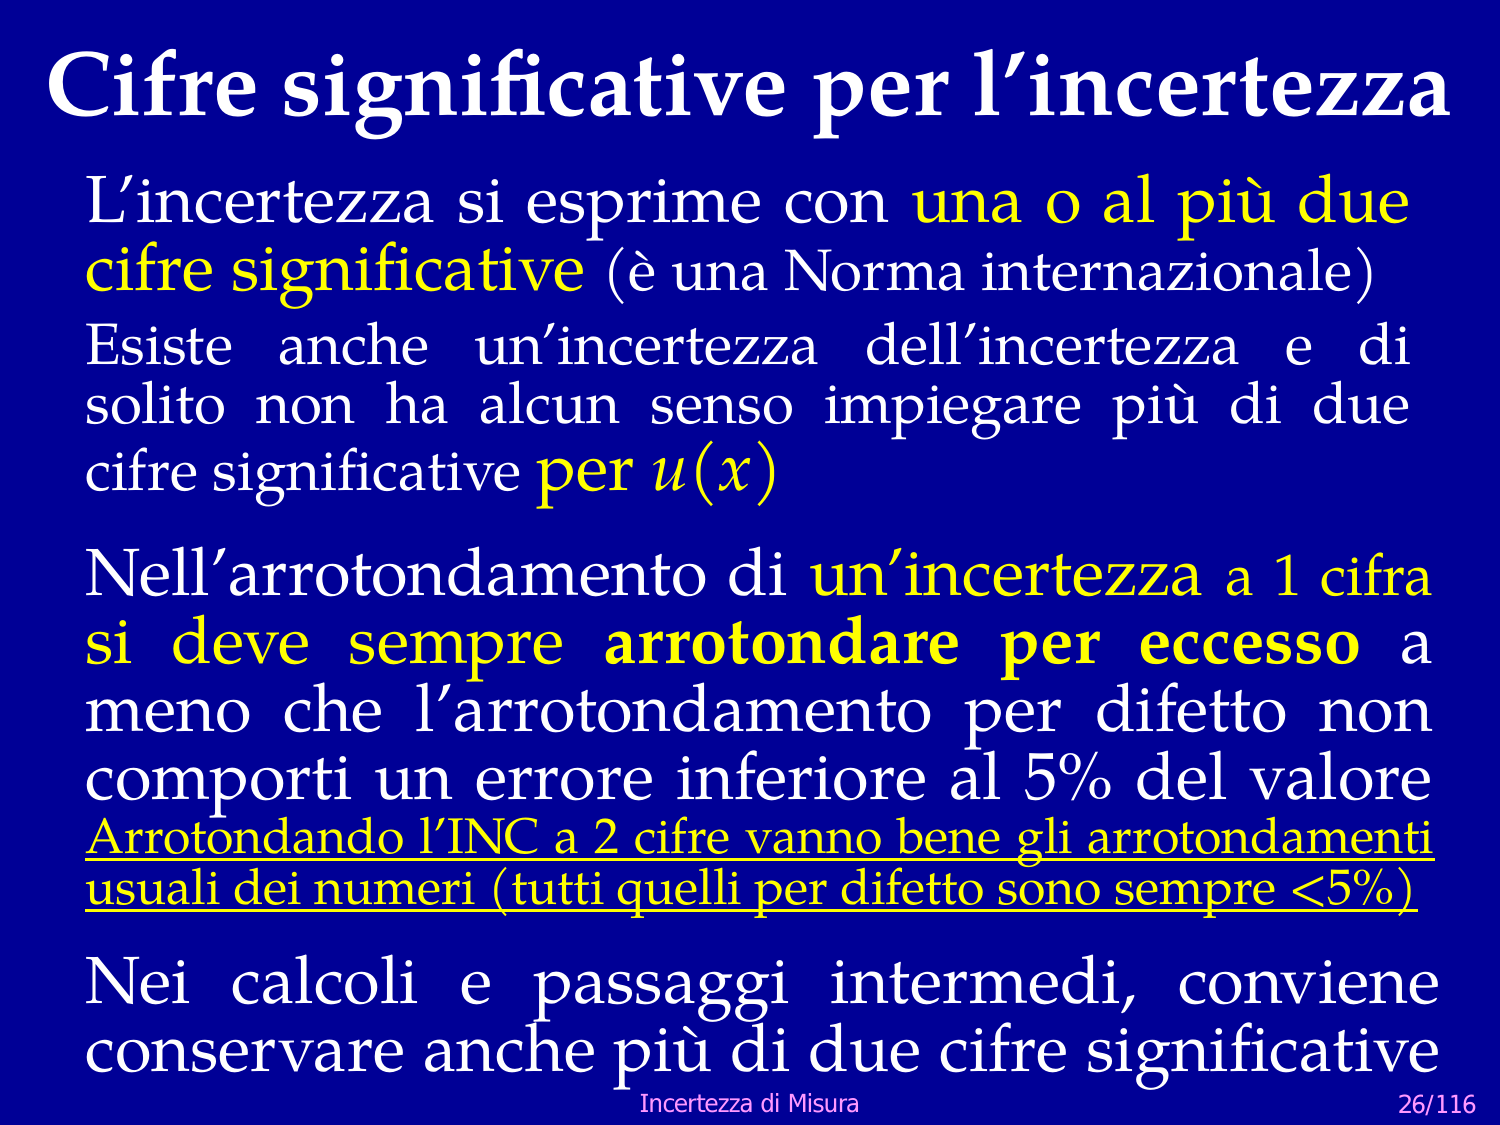

# Cifre significative per l’incertezza
L’incertezza si esprime con una o al più due cifre significative (è una Norma internazionale)
Esiste anche un’incertezza dell’incertezza e di solito non ha alcun senso impiegare più di due cifre significative per u(x)
Nell’arrotondamento di un’incertezza a 1 cifra si deve sempre arrotondare per eccesso a meno che l’arrotondamento per difetto non comporti un errore inferiore al 5% del valore
Arrotondando l’INC a 2 cifre vanno bene gli arrotondamenti usuali dei numeri (tutti quelli per difetto sono sempre <5%)
Nei calcoli e passaggi intermedi, conviene conservare anche più di due cifre significative
Incertezza di Misura